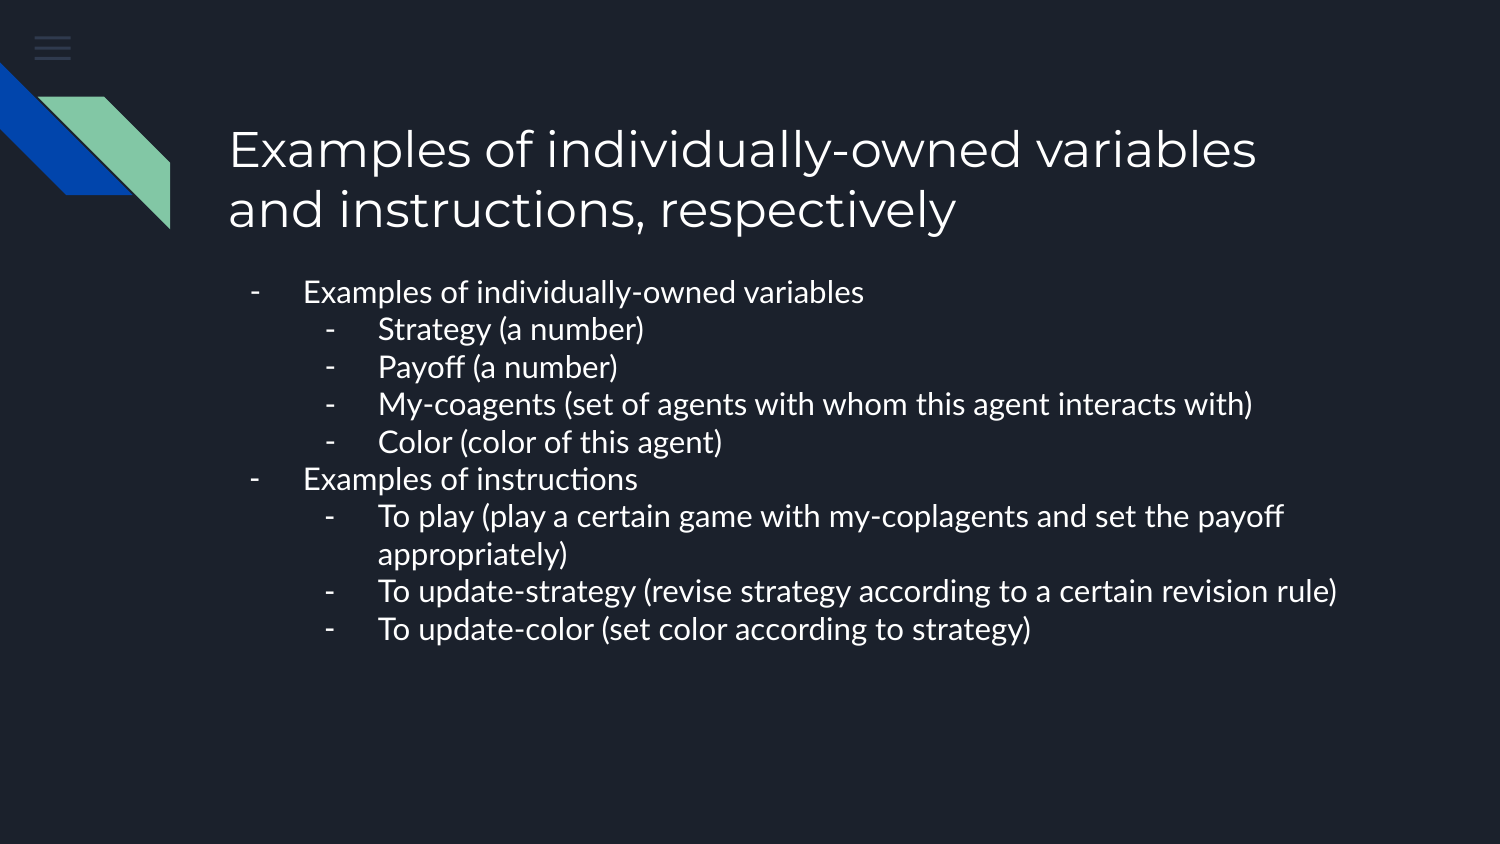

# Examples of individually-owned variables and instructions, respectively
Examples of individually-owned variables
Strategy (a number)
Payoff (a number)
My-coagents (set of agents with whom this agent interacts with)
Color (color of this agent)
Examples of instructions
To play (play a certain game with my-coplagents and set the payoff appropriately)
To update-strategy (revise strategy according to a certain revision rule)
To update-color (set color according to strategy)